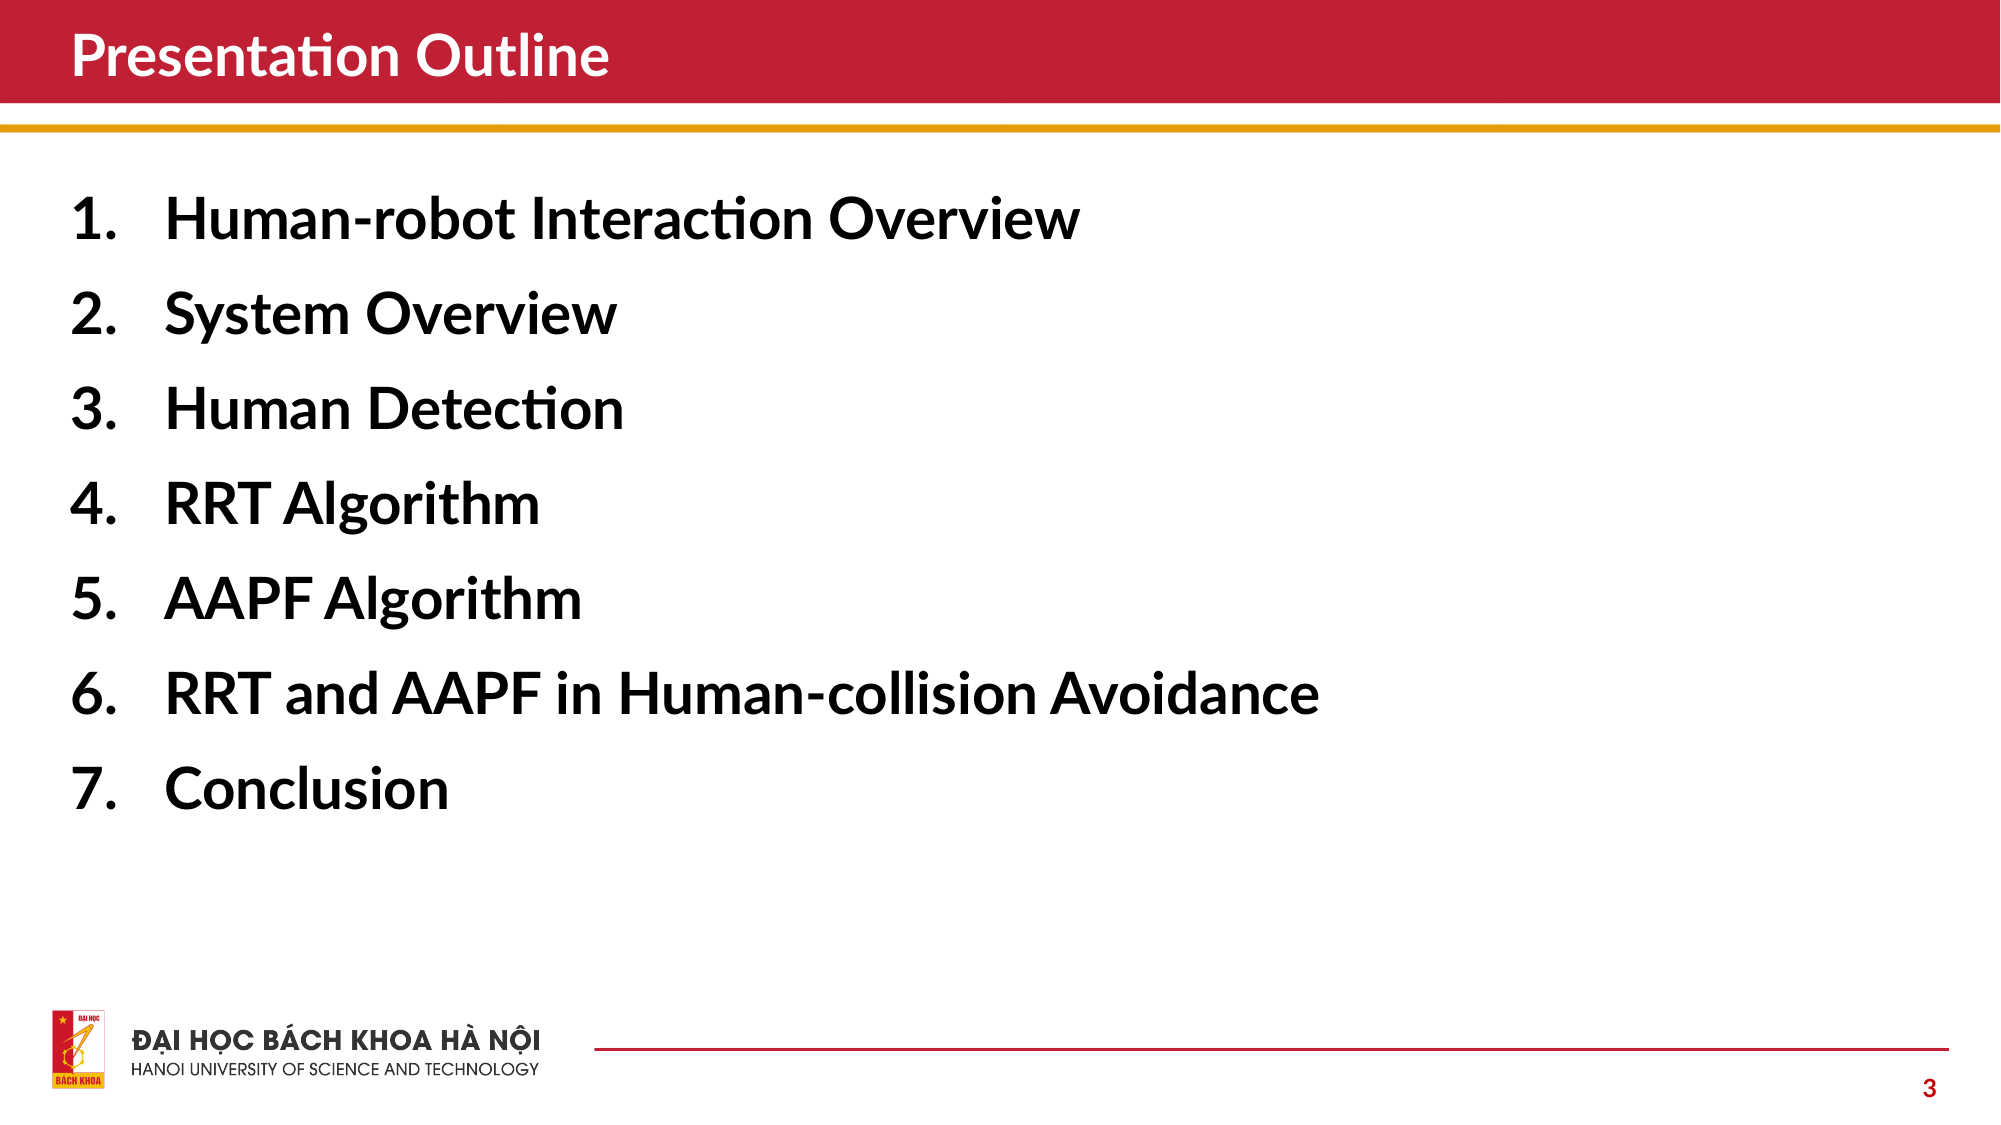

# Presentation Outline
Human-robot Interaction Overview
System Overview
Human Detection
RRT Algorithm
AAPF Algorithm
RRT and AAPF in Human-collision Avoidance
Conclusion

3